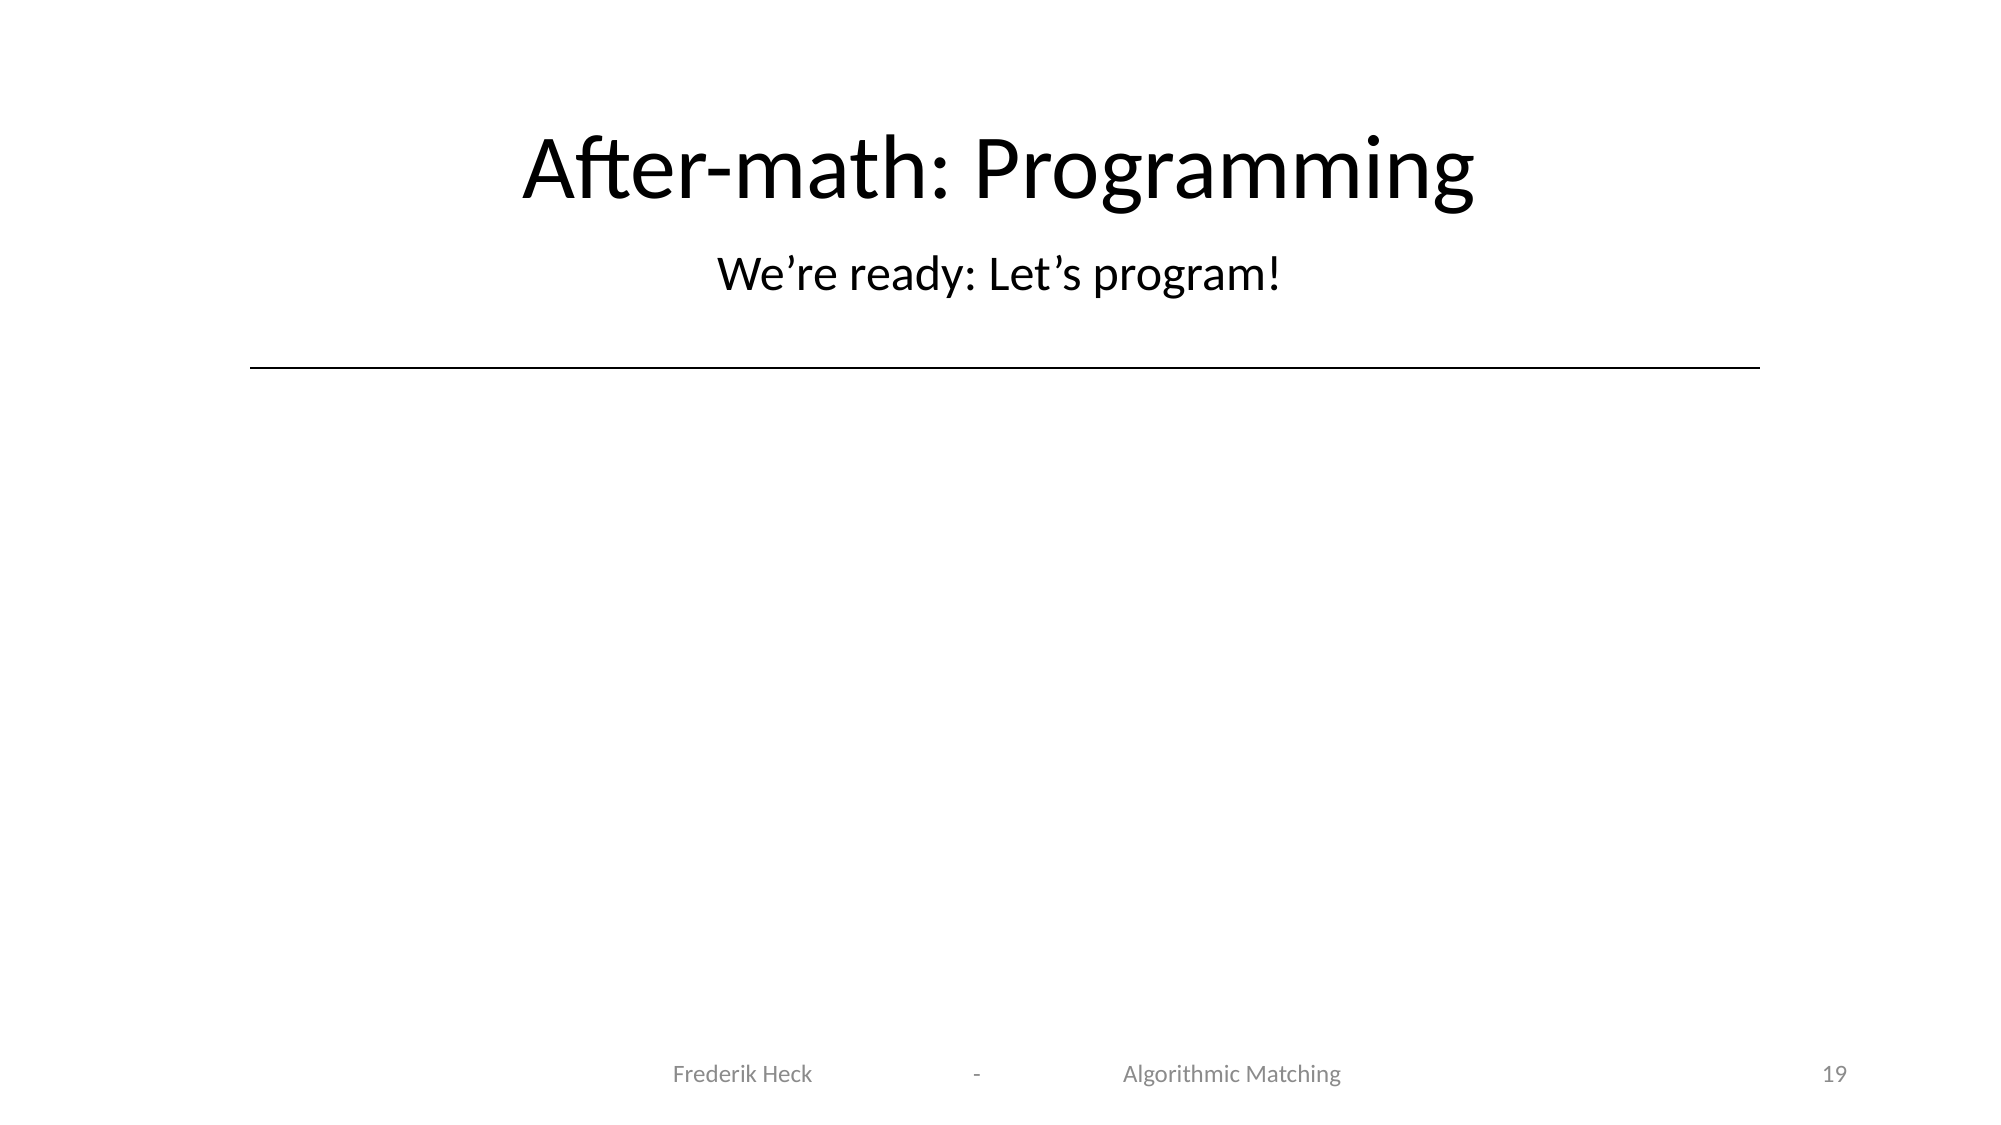

# After-math: Programming
We’re ready: Let’s program!

Frederik Heck 		-	Algorithmic Matching
19